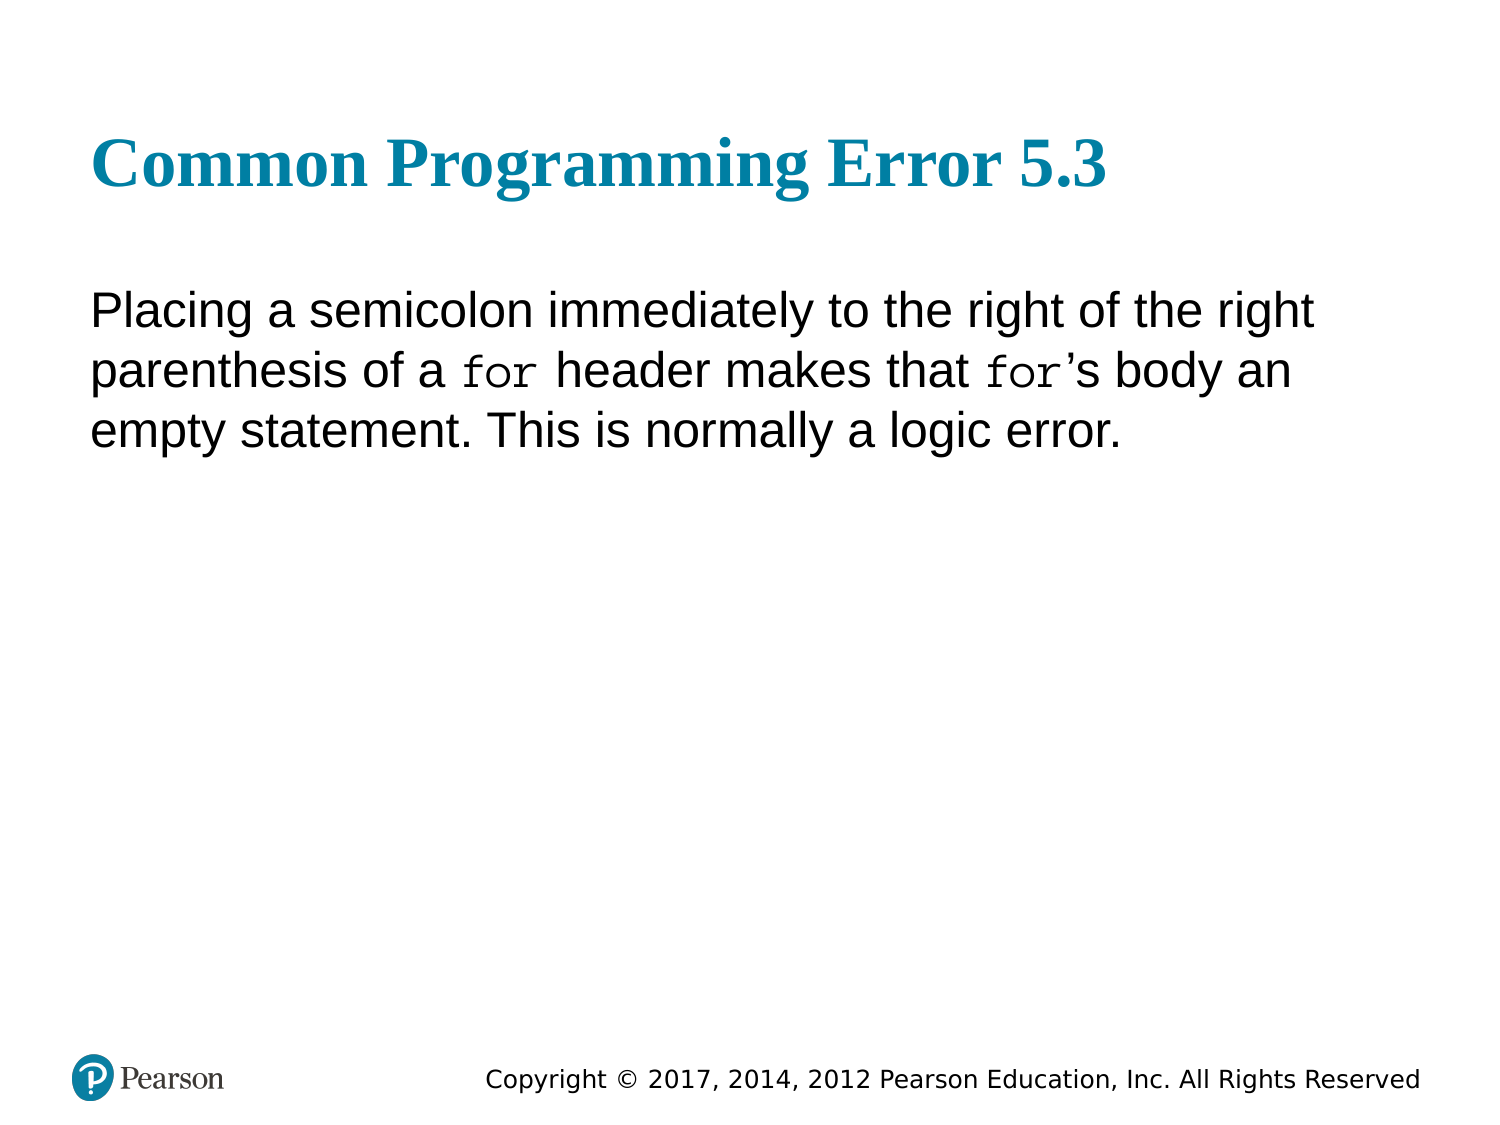

# Common Programming Error 5.3
Placing a semicolon immediately to the right of the right parenthesis of a for header makes that for’s body an empty statement. This is normally a logic error.